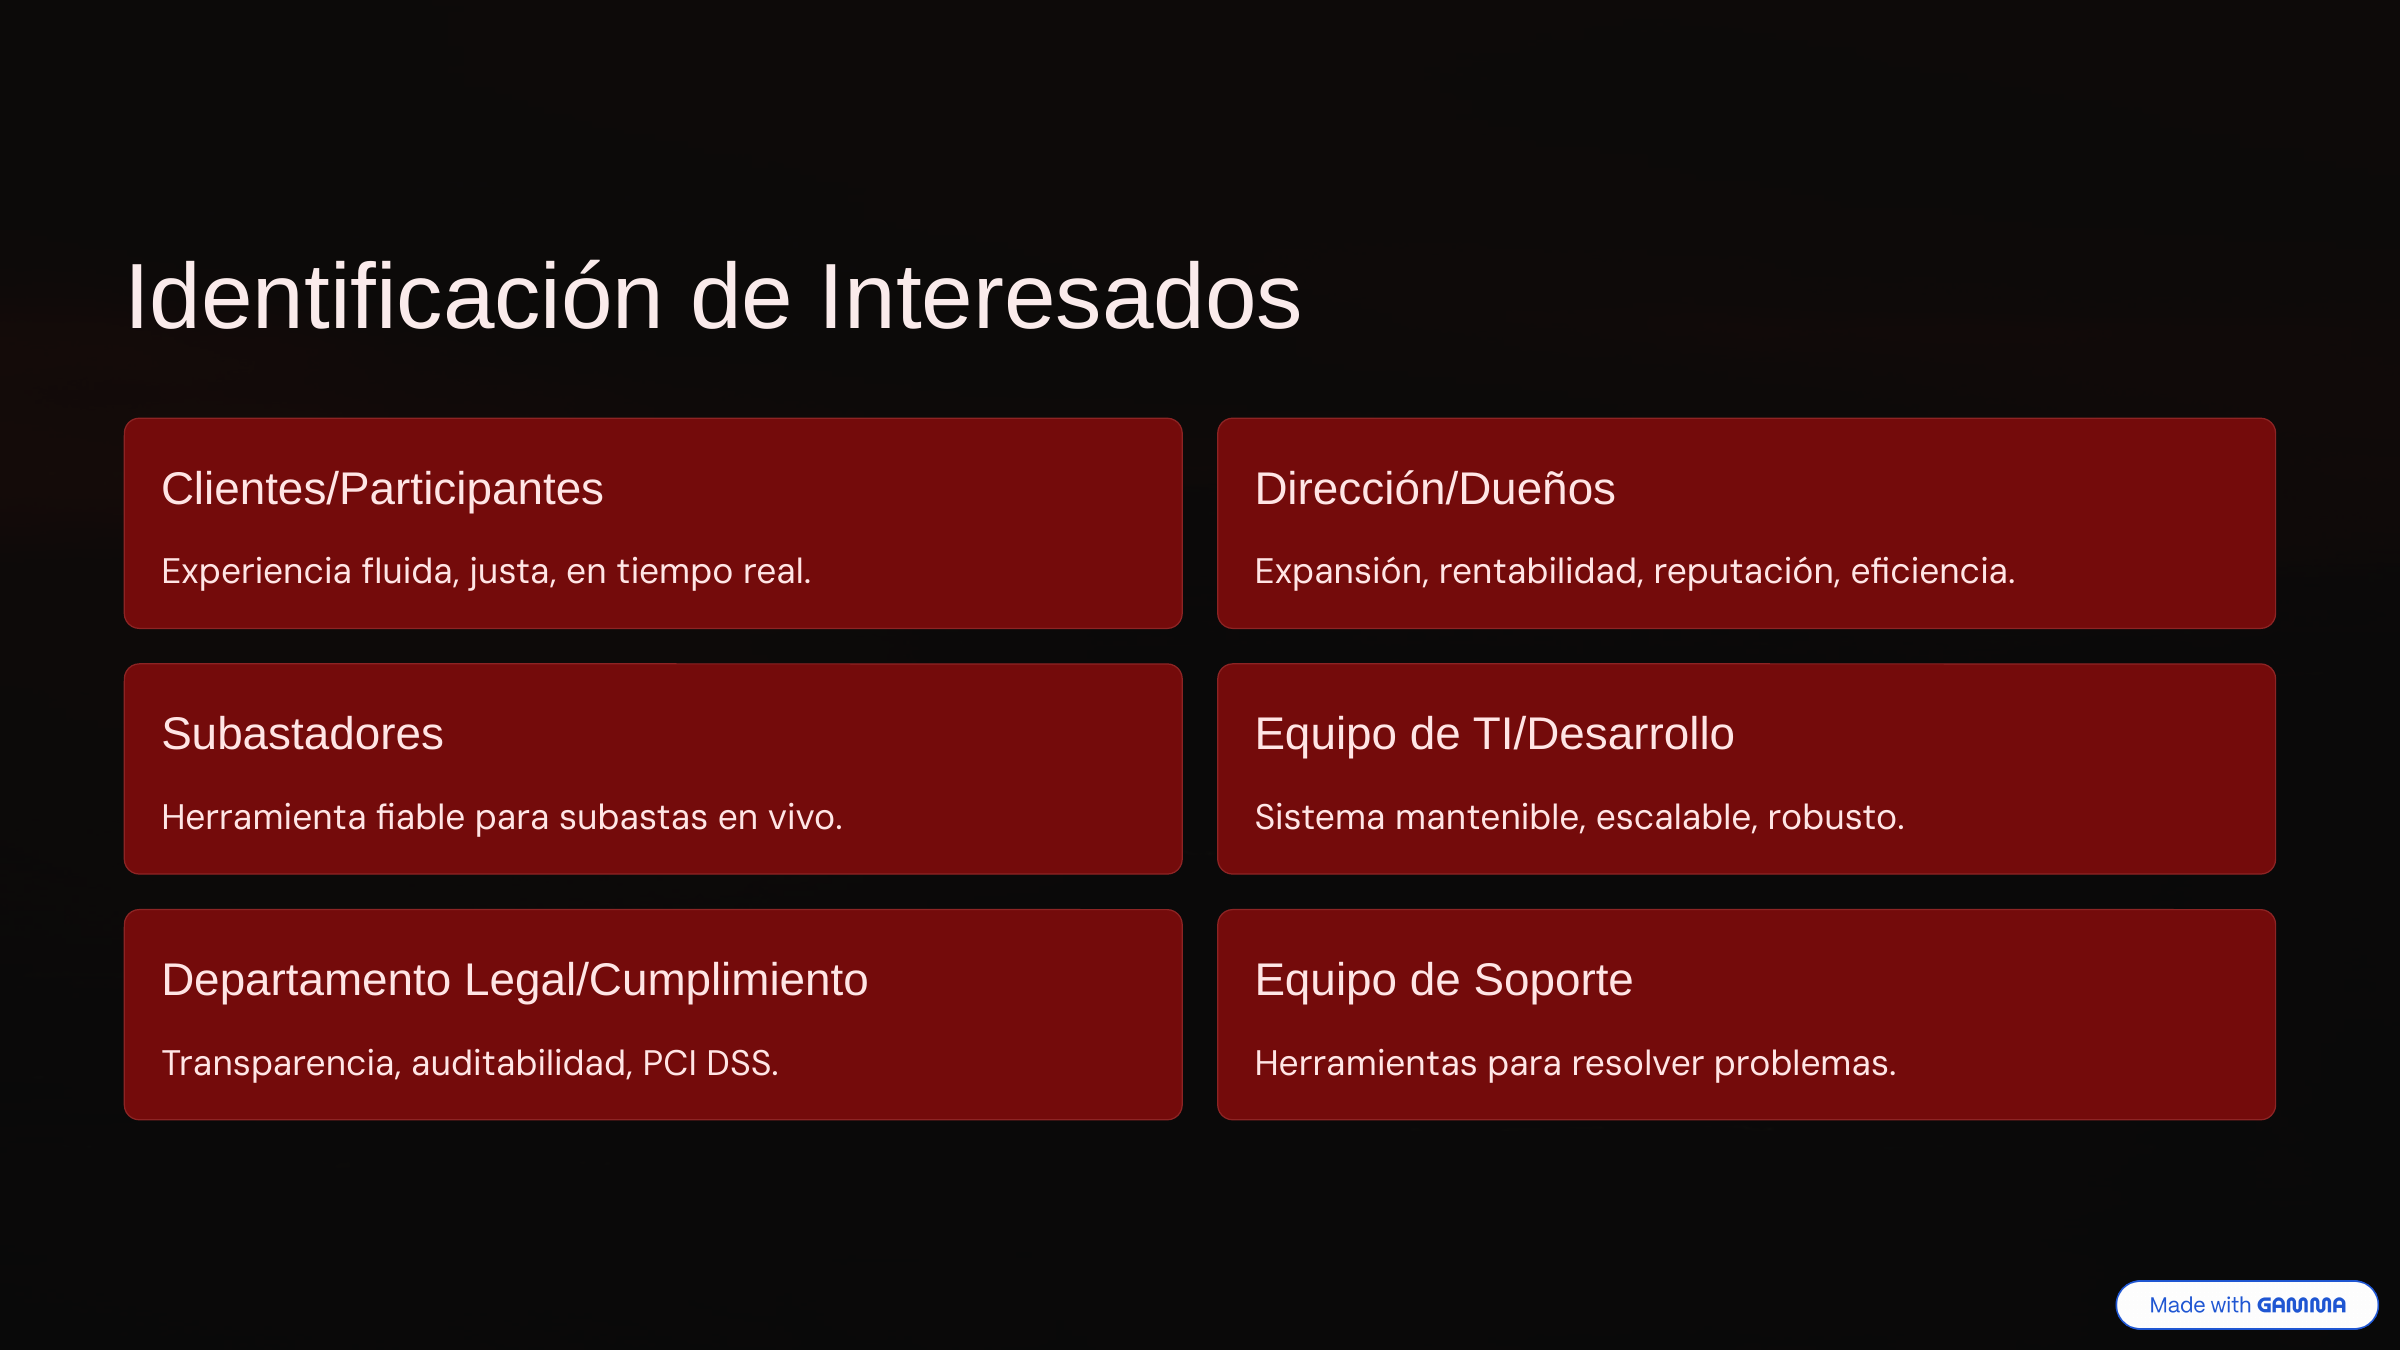

Identificación de Interesados

Clientes/Participantes
Dirección/Dueños
Experiencia fluida, justa, en tiempo real.
Expansión, rentabilidad, reputación, eficiencia.

Subastadores
Equipo de TI/Desarrollo
Herramienta fiable para subastas en vivo.
Sistema mantenible, escalable, robusto.

Departamento Legal/Cumplimiento
Equipo de Soporte
Transparencia, auditabilidad, PCI DSS.
Herramientas para resolver problemas.